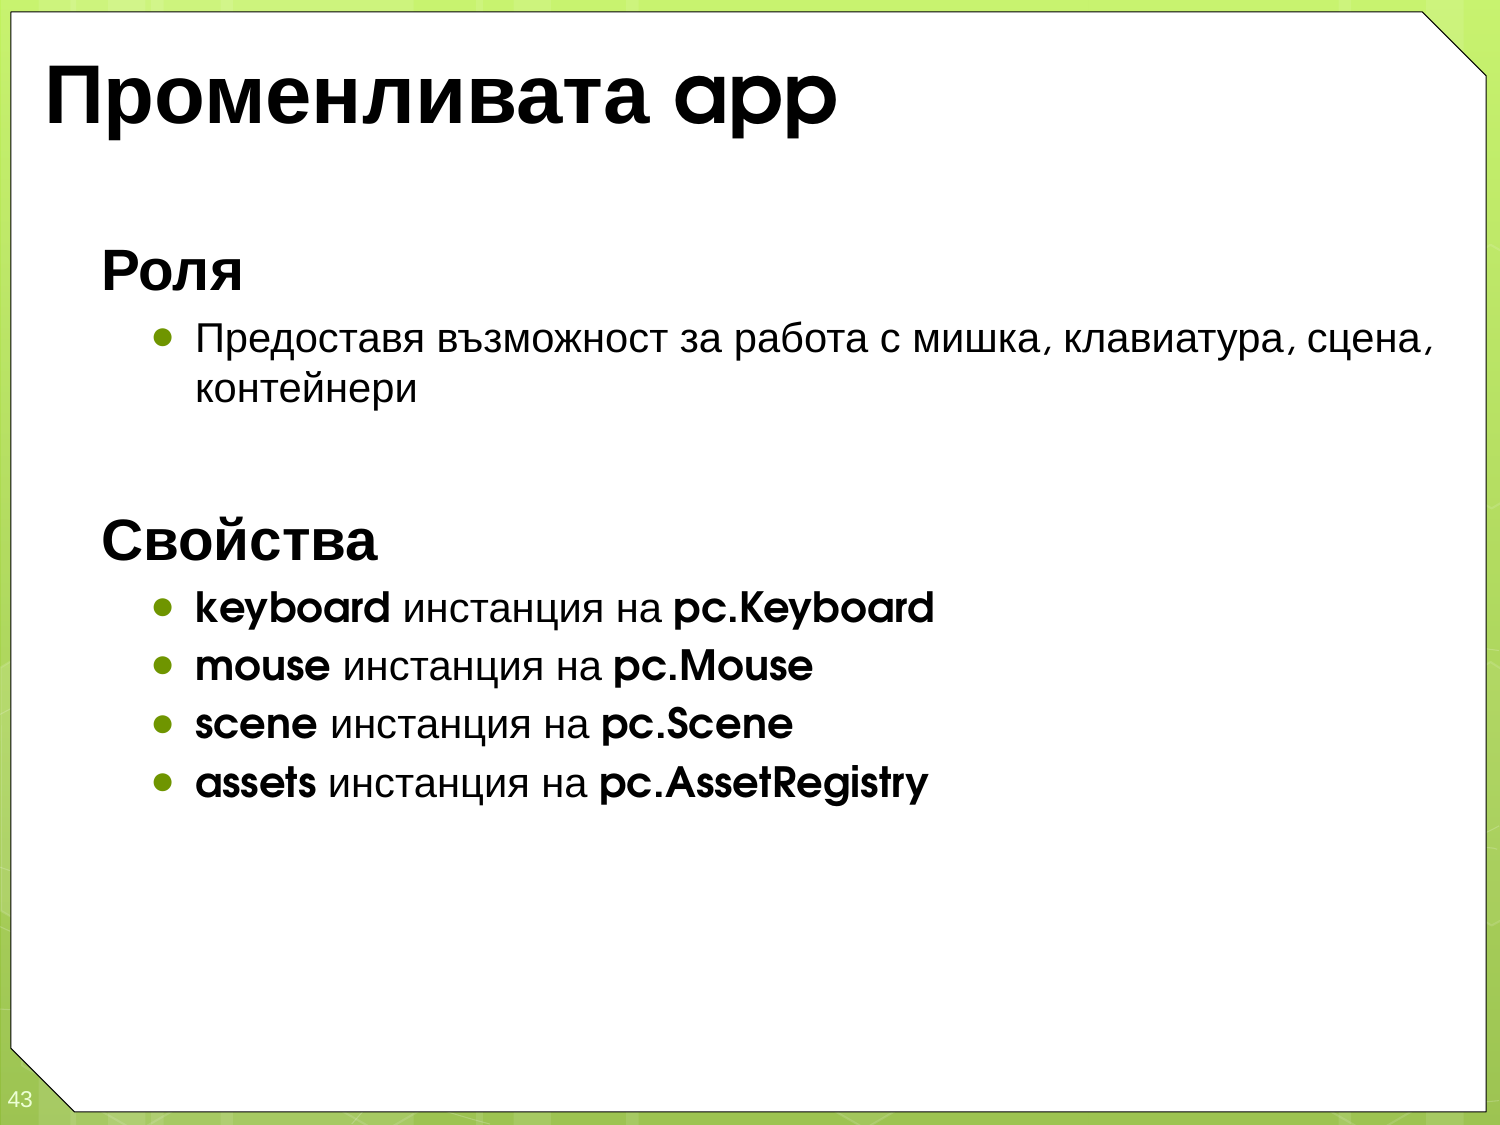

# Променливата app
Роля
Предоставя възможност за работа с мишка, клавиатура, сцена, контейнери

Свойства
keyboard инстанция на pc.Keyboard
mouse инстанция на pc.Mouse
scene инстанция на pc.Scene
assets инстанция на pc.AssetRegistry